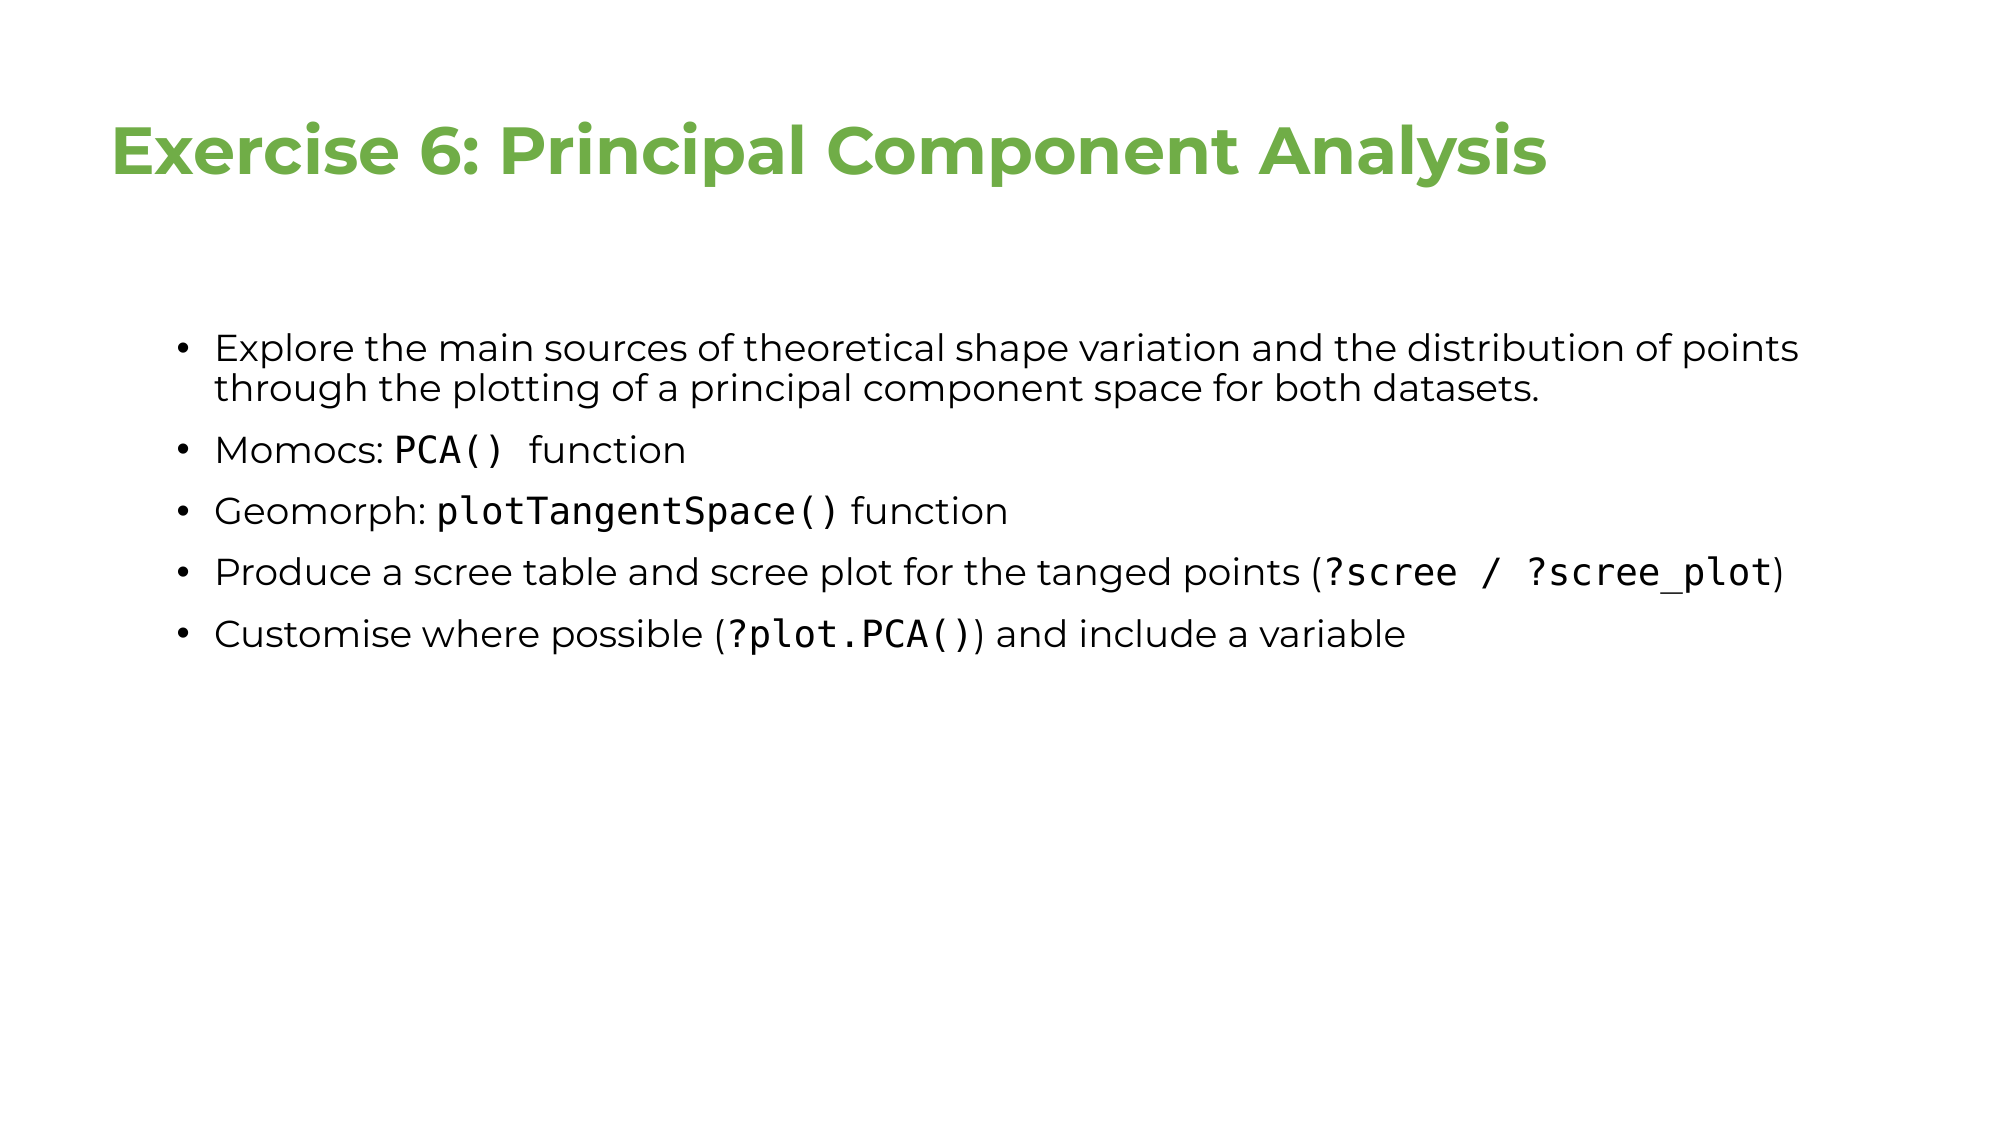

Exercise 6: Principal Component Analysis
Explore the main sources of theoretical shape variation and the distribution of points through the plotting of a principal component space for both datasets.
Momocs: PCA() function
Geomorph: plotTangentSpace() function
Produce a scree table and scree plot for the tanged points (?scree / ?scree_plot)
Customise where possible (?plot.PCA()) and include a variable